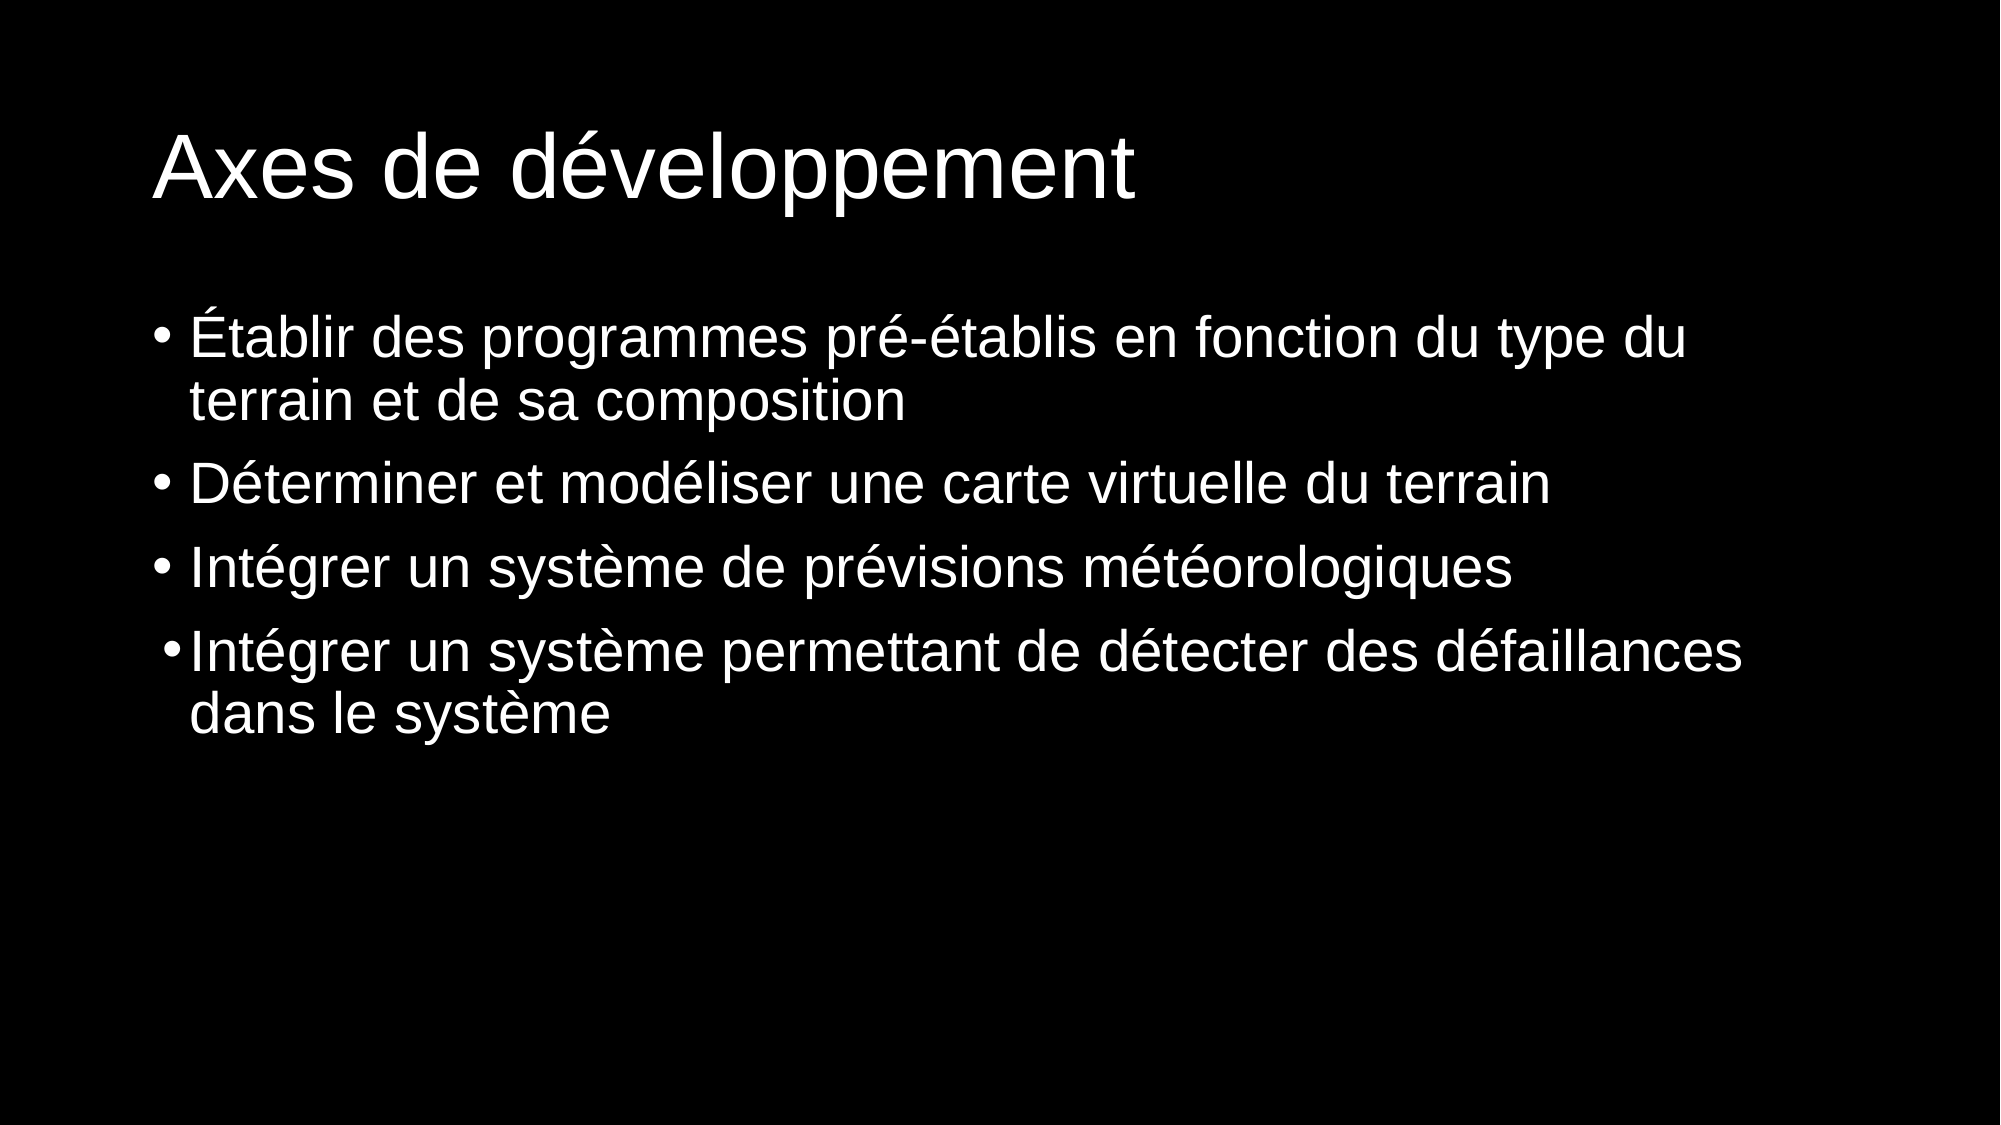

# Axes de développement
Établir des programmes pré-établis en fonction du type du terrain et de sa composition
Déterminer et modéliser une carte virtuelle du terrain
Intégrer un système de prévisions météorologiques
Intégrer un système permettant de détecter des défaillances dans le système